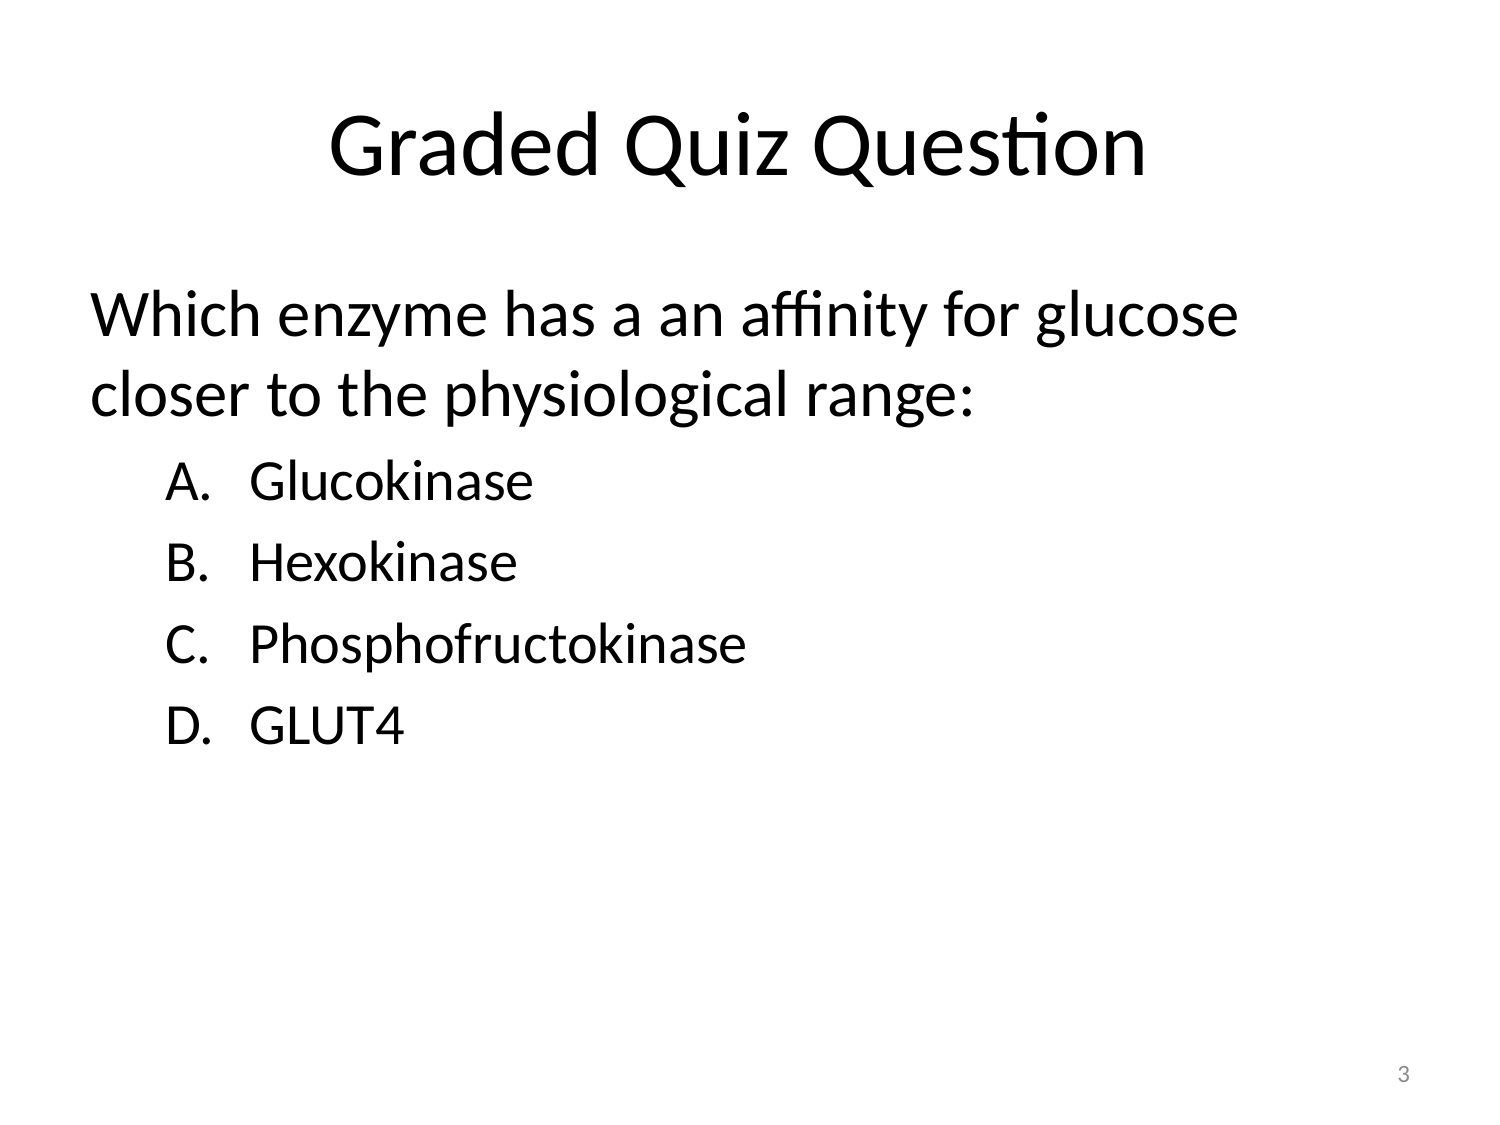

# Graded Quiz Question
Which enzyme has a an affinity for glucose closer to the physiological range:
Glucokinase
Hexokinase
Phosphofructokinase
GLUT4
3